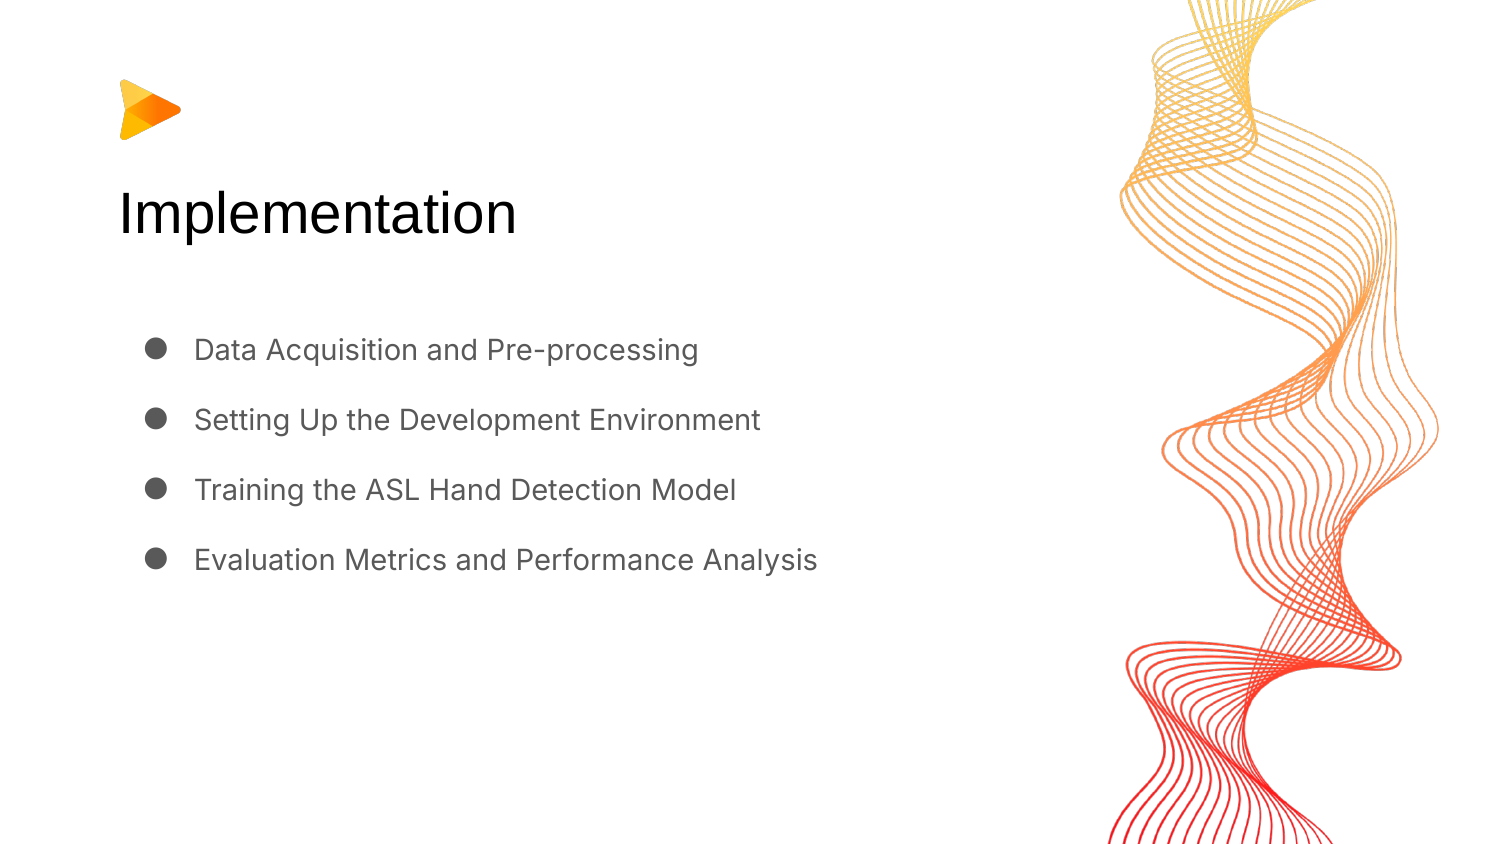

# Implementation
Data Acquisition and Pre-processing
Setting Up the Development Environment
Training the ASL Hand Detection Model
Evaluation Metrics and Performance Analysis